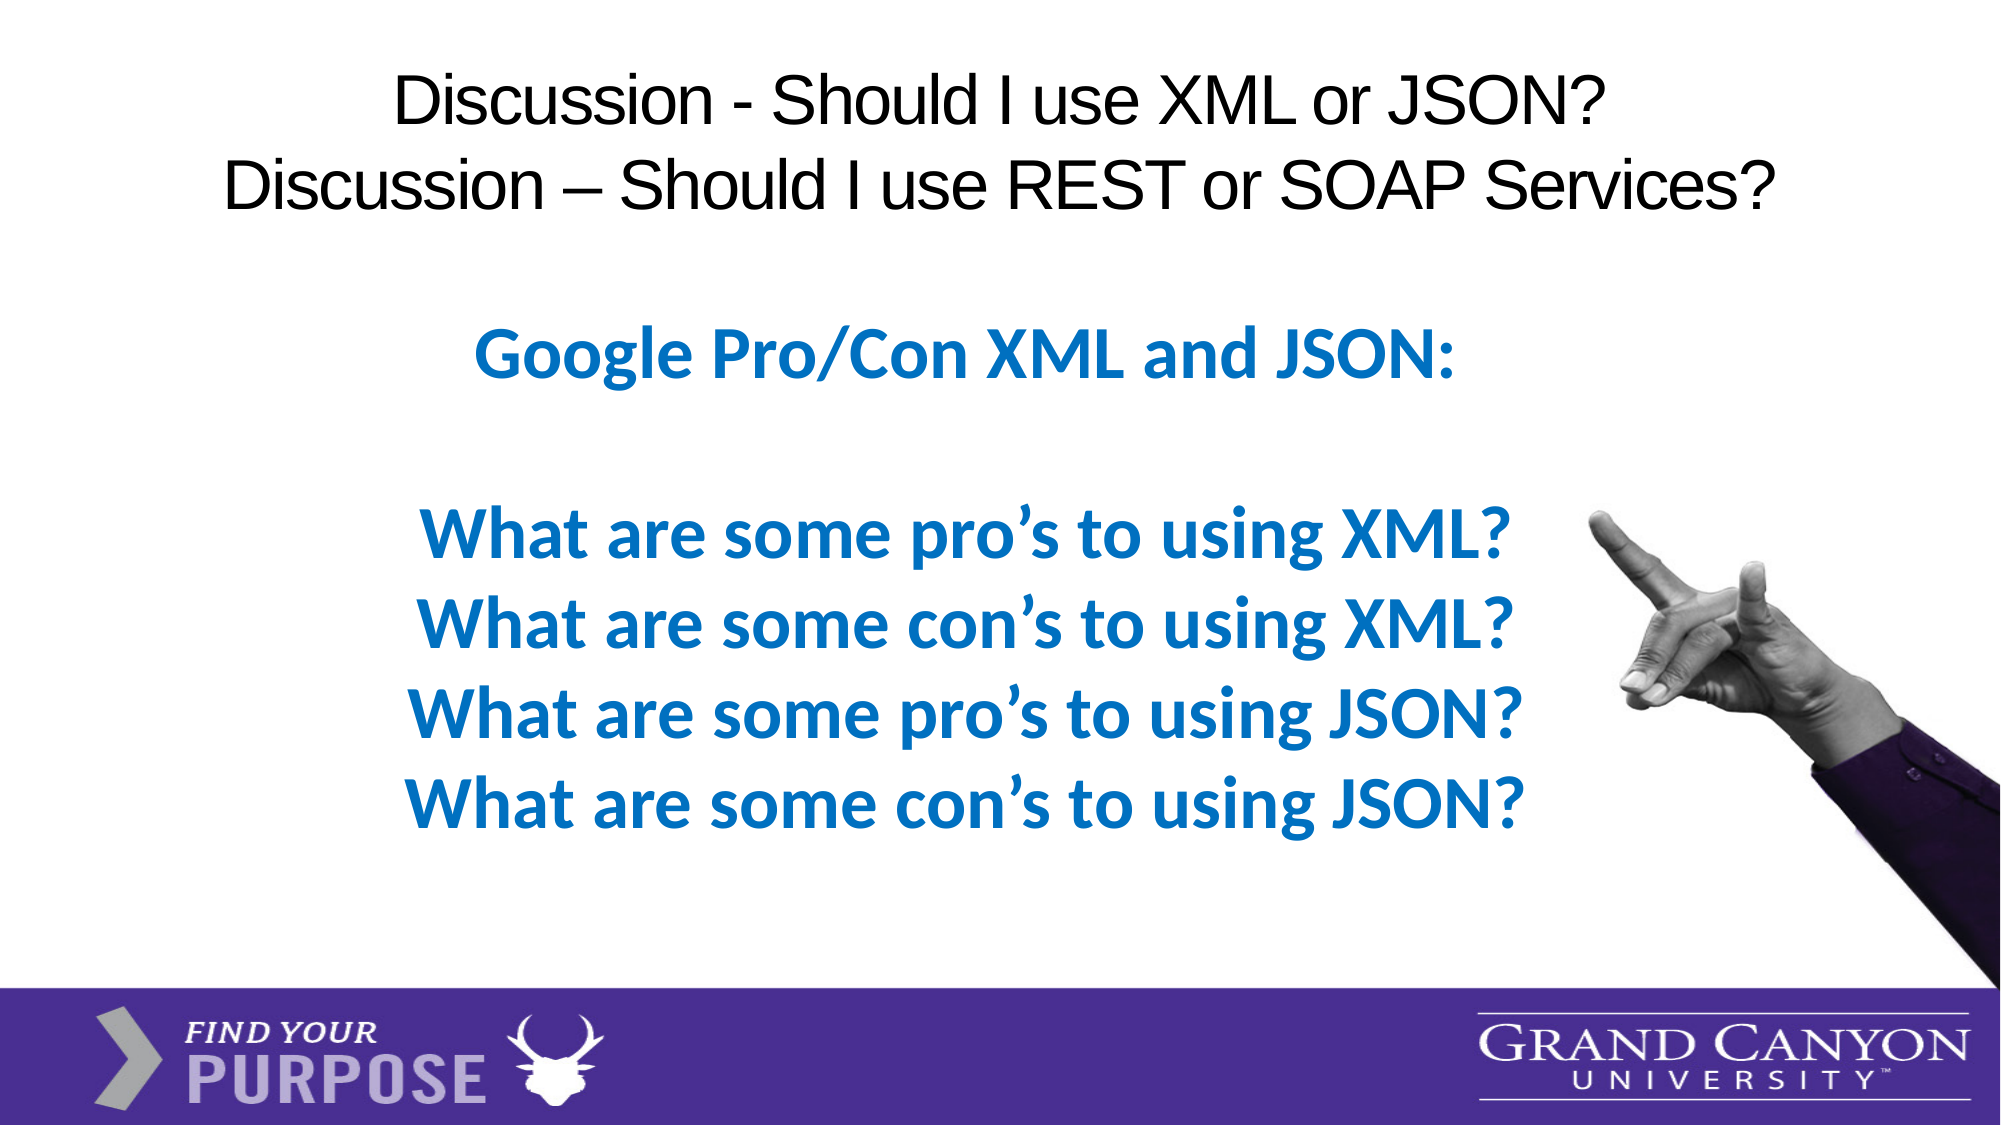

# Discussion - Should I use XML or JSON? Discussion – Should I use REST or SOAP Services?
Google Pro/Con XML and JSON:

What are some pro’s to using XML?
What are some con’s to using XML?
What are some pro’s to using JSON?
What are some con’s to using JSON?